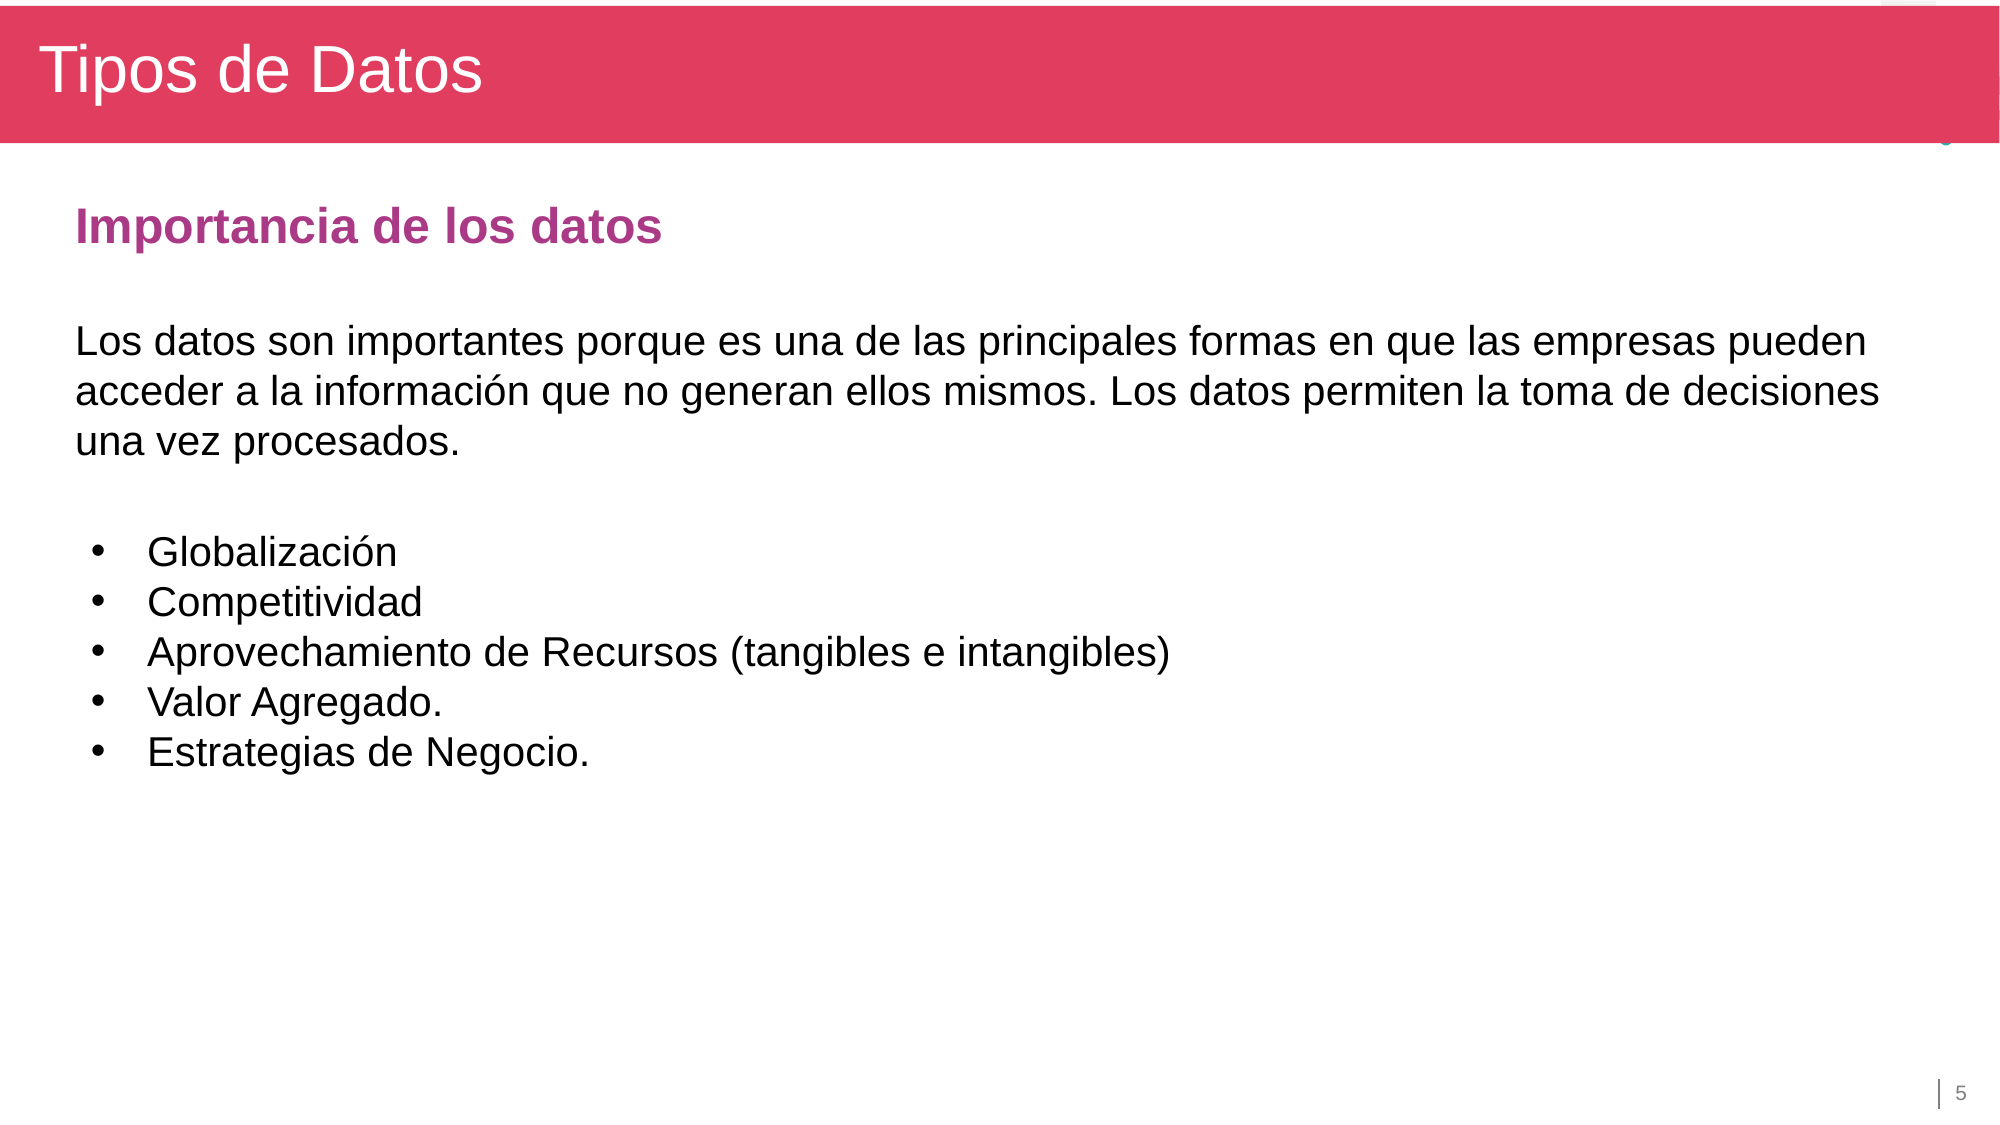

Tipos de Datos
TÍTULO SECCIÓN
TÍTULO
Importancia de los datos

Los datos son importantes porque es una de las principales formas en que las empresas pueden acceder a la información que no generan ellos mismos. Los datos permiten la toma de decisiones una vez procesados.
Globalización
Competitividad
Aprovechamiento de Recursos (tangibles e intangibles)
Valor Agregado.
Estrategias de Negocio.